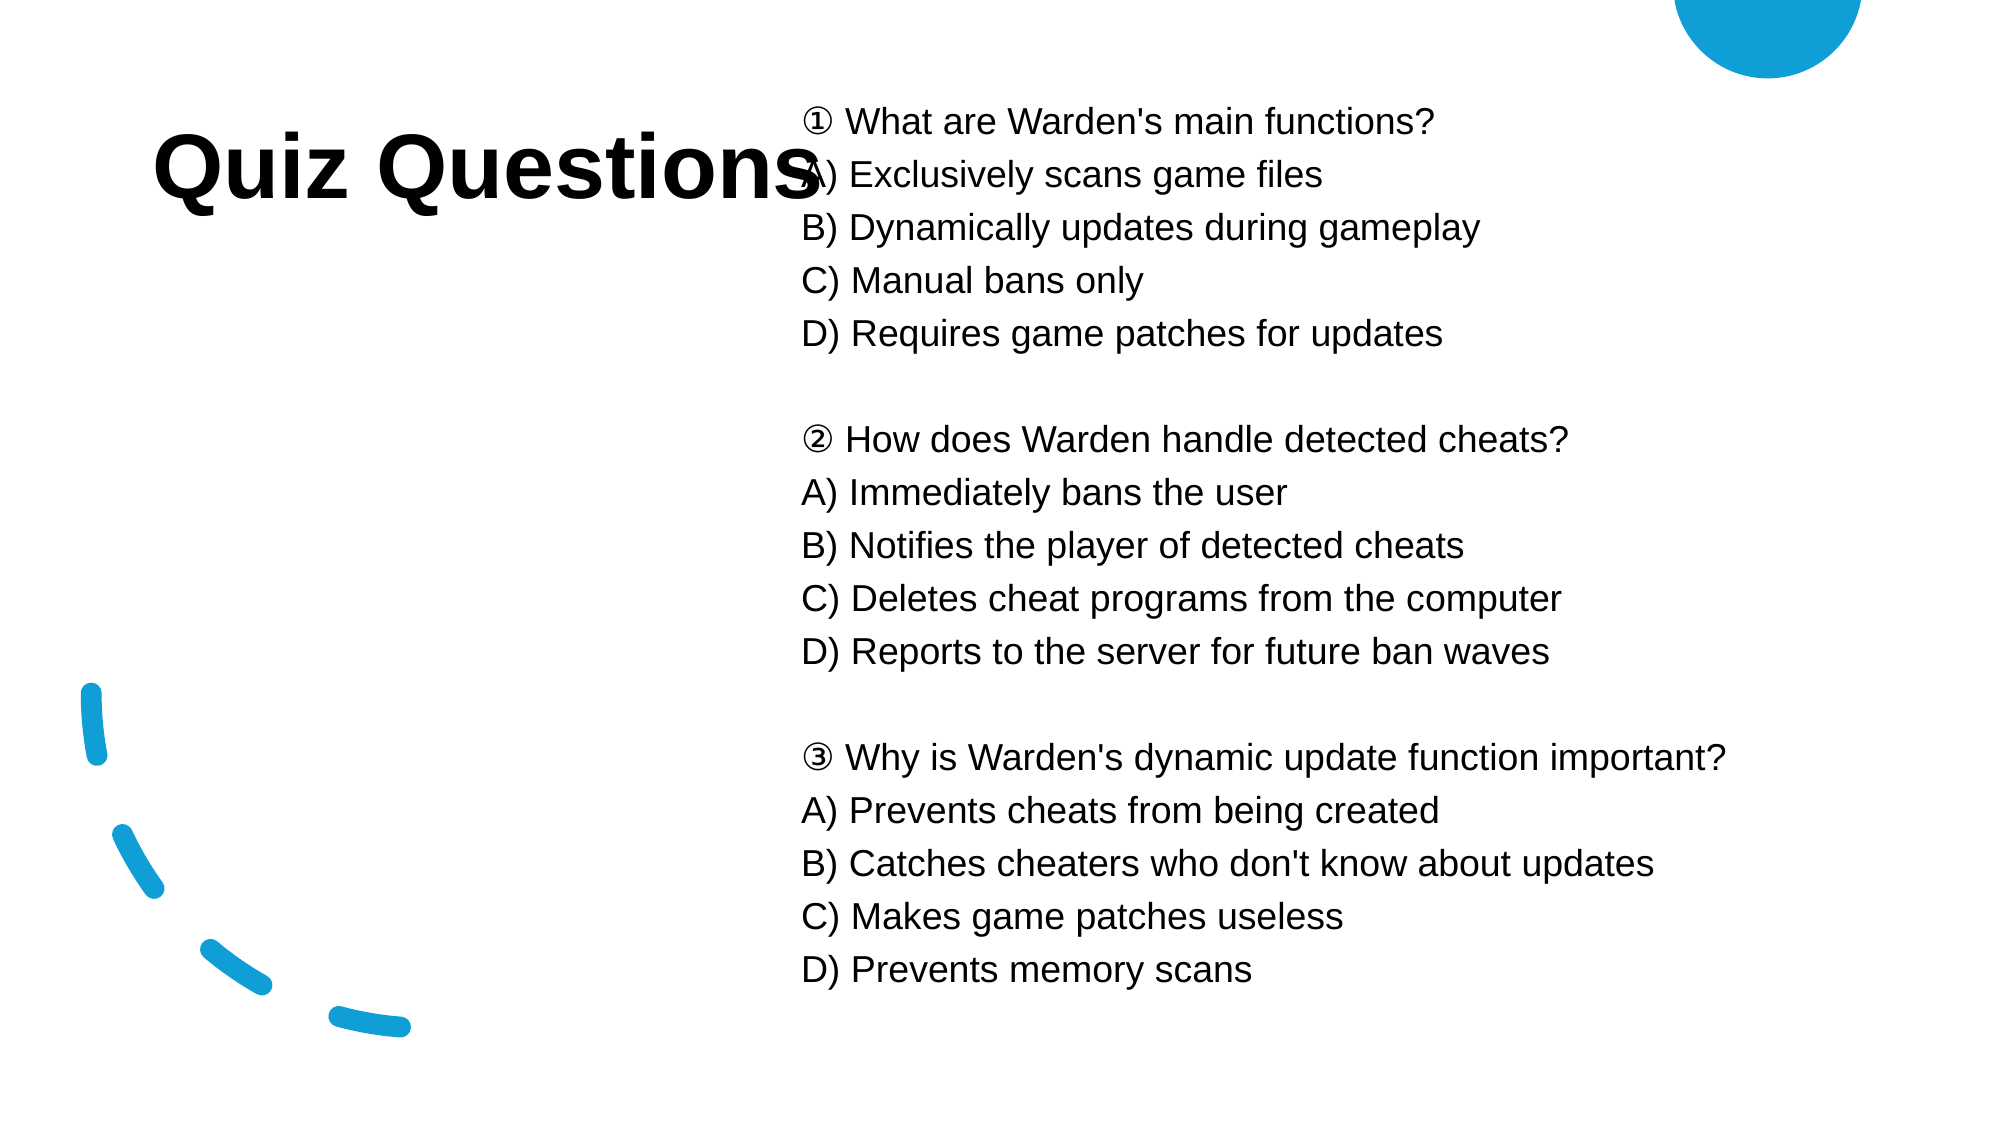

# Quiz Questions
① What are Warden's main functions?
A) Exclusively scans game files
B) Dynamically updates during gameplay
C) Manual bans only
D) Requires game patches for updates

② How does Warden handle detected cheats?
A) Immediately bans the user
B) Notifies the player of detected cheats
C) Deletes cheat programs from the computer
D) Reports to the server for future ban waves

③ Why is Warden's dynamic update function important?
A) Prevents cheats from being created
B) Catches cheaters who don't know about updates
C) Makes game patches useless
D) Prevents memory scans